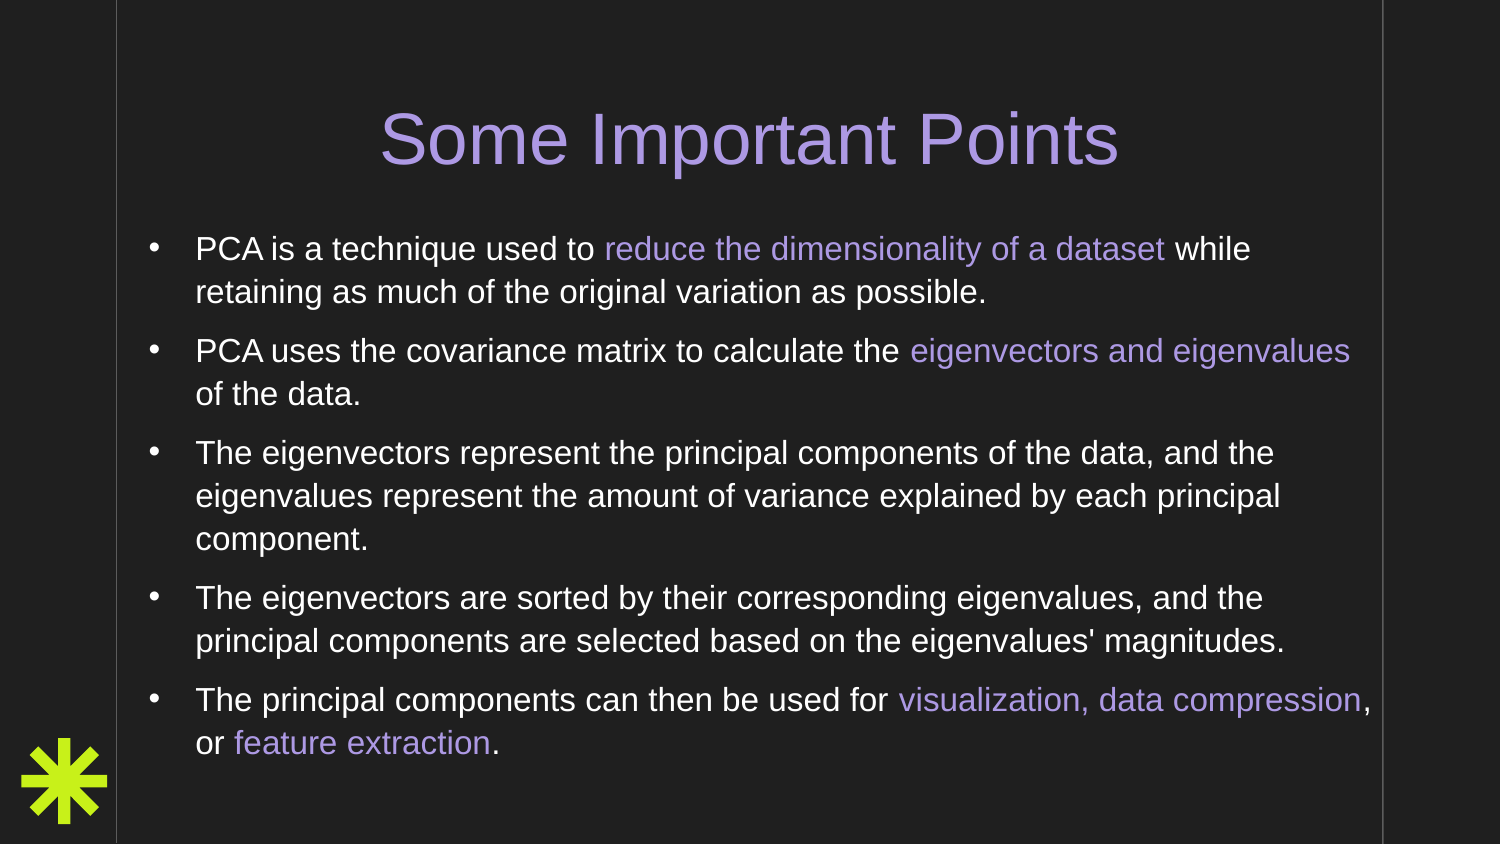

# Some Important Points
PCA is a technique used to reduce the dimensionality of a dataset while retaining as much of the original variation as possible.
PCA uses the covariance matrix to calculate the eigenvectors and eigenvalues of the data.
The eigenvectors represent the principal components of the data, and the eigenvalues represent the amount of variance explained by each principal component.
The eigenvectors are sorted by their corresponding eigenvalues, and the principal components are selected based on the eigenvalues' magnitudes.
The principal components can then be used for visualization, data compression, or feature extraction.